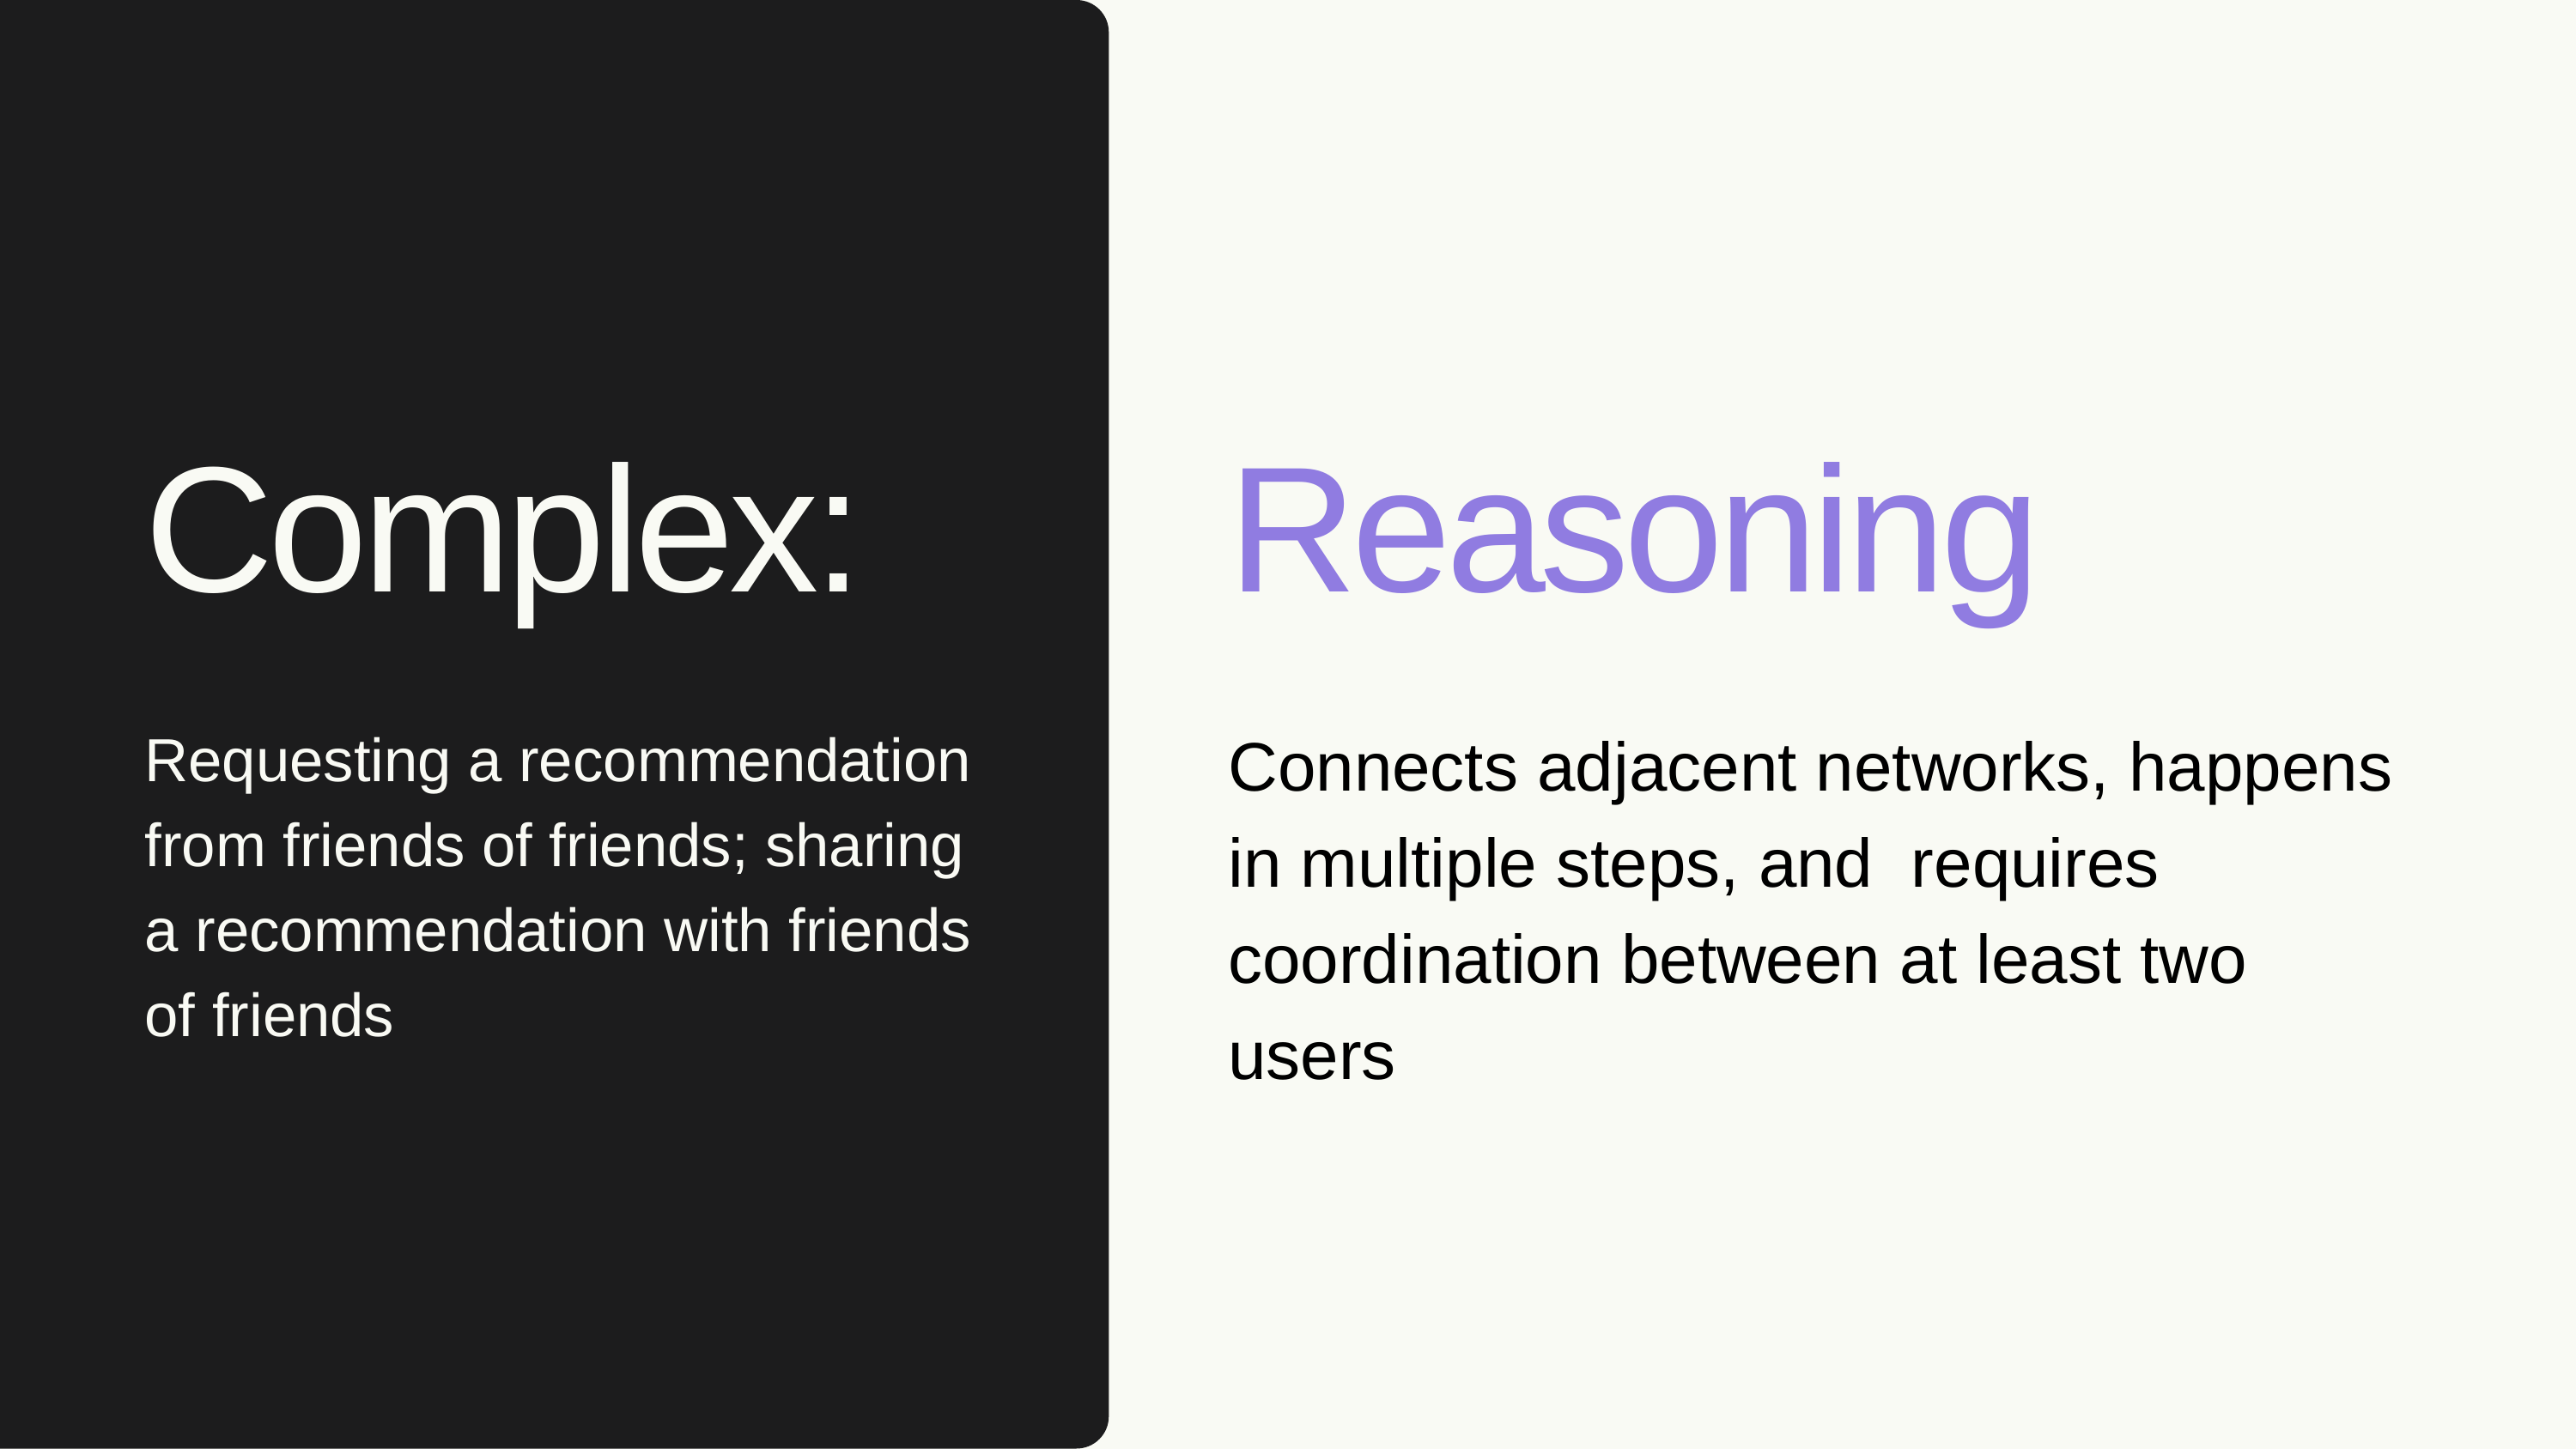

Complex:
Reasoning
Requesting a recommendation from friends of friends; sharing a recommendation with friends of friends
Connects adjacent networks, happens in multiple steps, and  requires coordination between at least two users